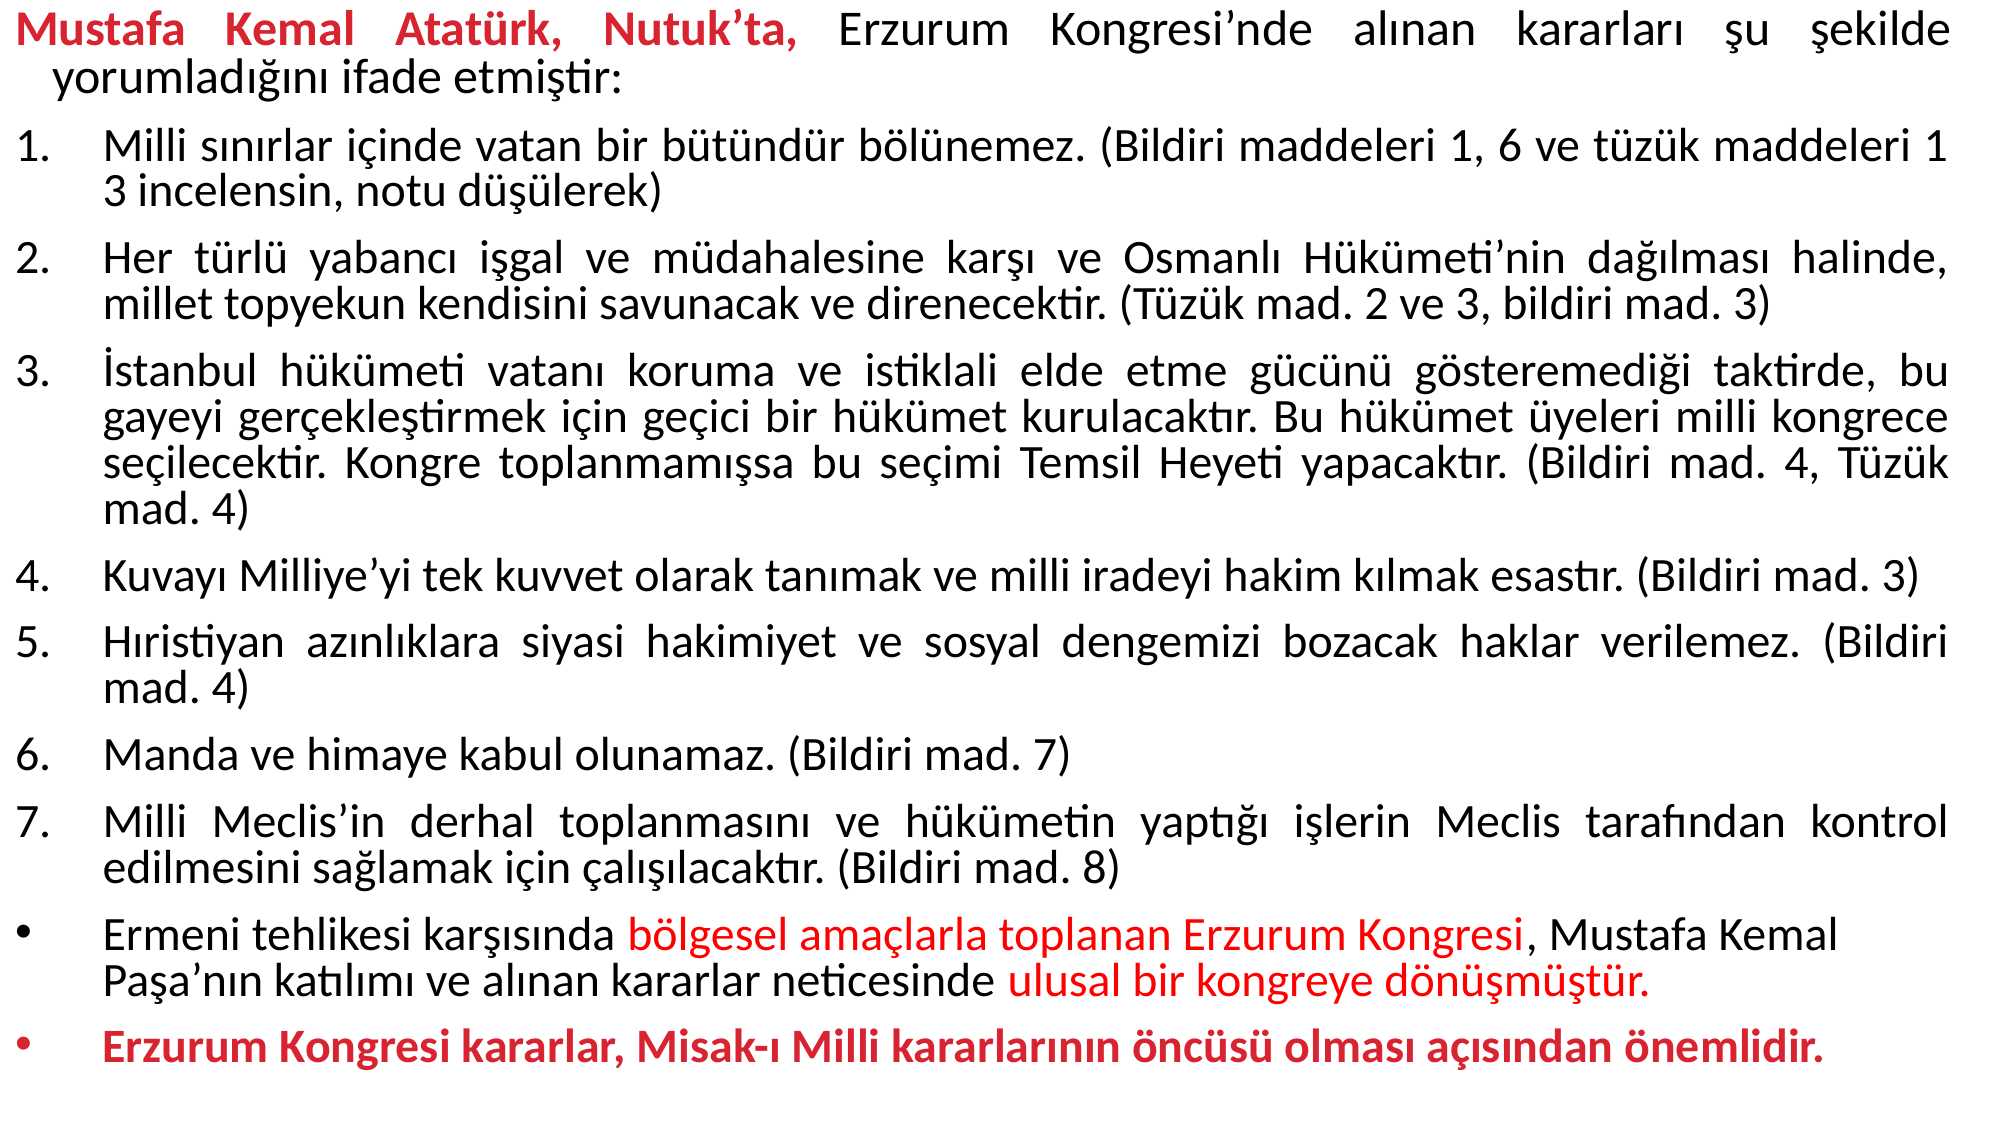

Mustafa Kemal Atatürk, Nutuk’ta, Erzurum Kongresi’nde alınan kararları şu şekilde yorumladığını ifade etmiştir:
Milli sınırlar içinde vatan bir bütündür bölünemez. (Bildiri maddeleri 1, 6 ve tüzük maddeleri 1 3 incelensin, notu düşülerek)
Her türlü yabancı işgal ve müdahalesine karşı ve Osmanlı Hükümeti’nin dağılması halinde, millet topyekun kendisini savunacak ve direnecektir. (Tüzük mad. 2 ve 3, bildiri mad. 3)
İstanbul hükümeti vatanı koruma ve istiklali elde etme gücünü gösteremediği taktirde, bu gayeyi gerçekleştirmek için geçici bir hükümet kurulacaktır. Bu hükümet üyeleri milli kongrece seçilecektir. Kongre toplanmamışsa bu seçimi Temsil Heyeti yapacaktır. (Bildiri mad. 4, Tüzük mad. 4)
Kuvayı Milliye’yi tek kuvvet olarak tanımak ve milli iradeyi hakim kılmak esastır. (Bildiri mad. 3)
Hıristiyan azınlıklara siyasi hakimiyet ve sosyal dengemizi bozacak haklar verilemez. (Bildiri mad. 4)
Manda ve himaye kabul olunamaz. (Bildiri mad. 7)
Milli Meclis’in derhal toplanmasını ve hükümetin yaptığı işlerin Meclis tarafından kontrol edilmesini sağlamak için çalışılacaktır. (Bildiri mad. 8)
Ermeni tehlikesi karşısında bölgesel amaçlarla toplanan Erzurum Kongresi, Mustafa Kemal Paşa’nın katılımı ve alınan kararlar neticesinde ulusal bir kongreye dönüşmüştür.
Erzurum Kongresi kararlar, Misak-ı Milli kararlarının öncüsü olması açısından önemlidir.